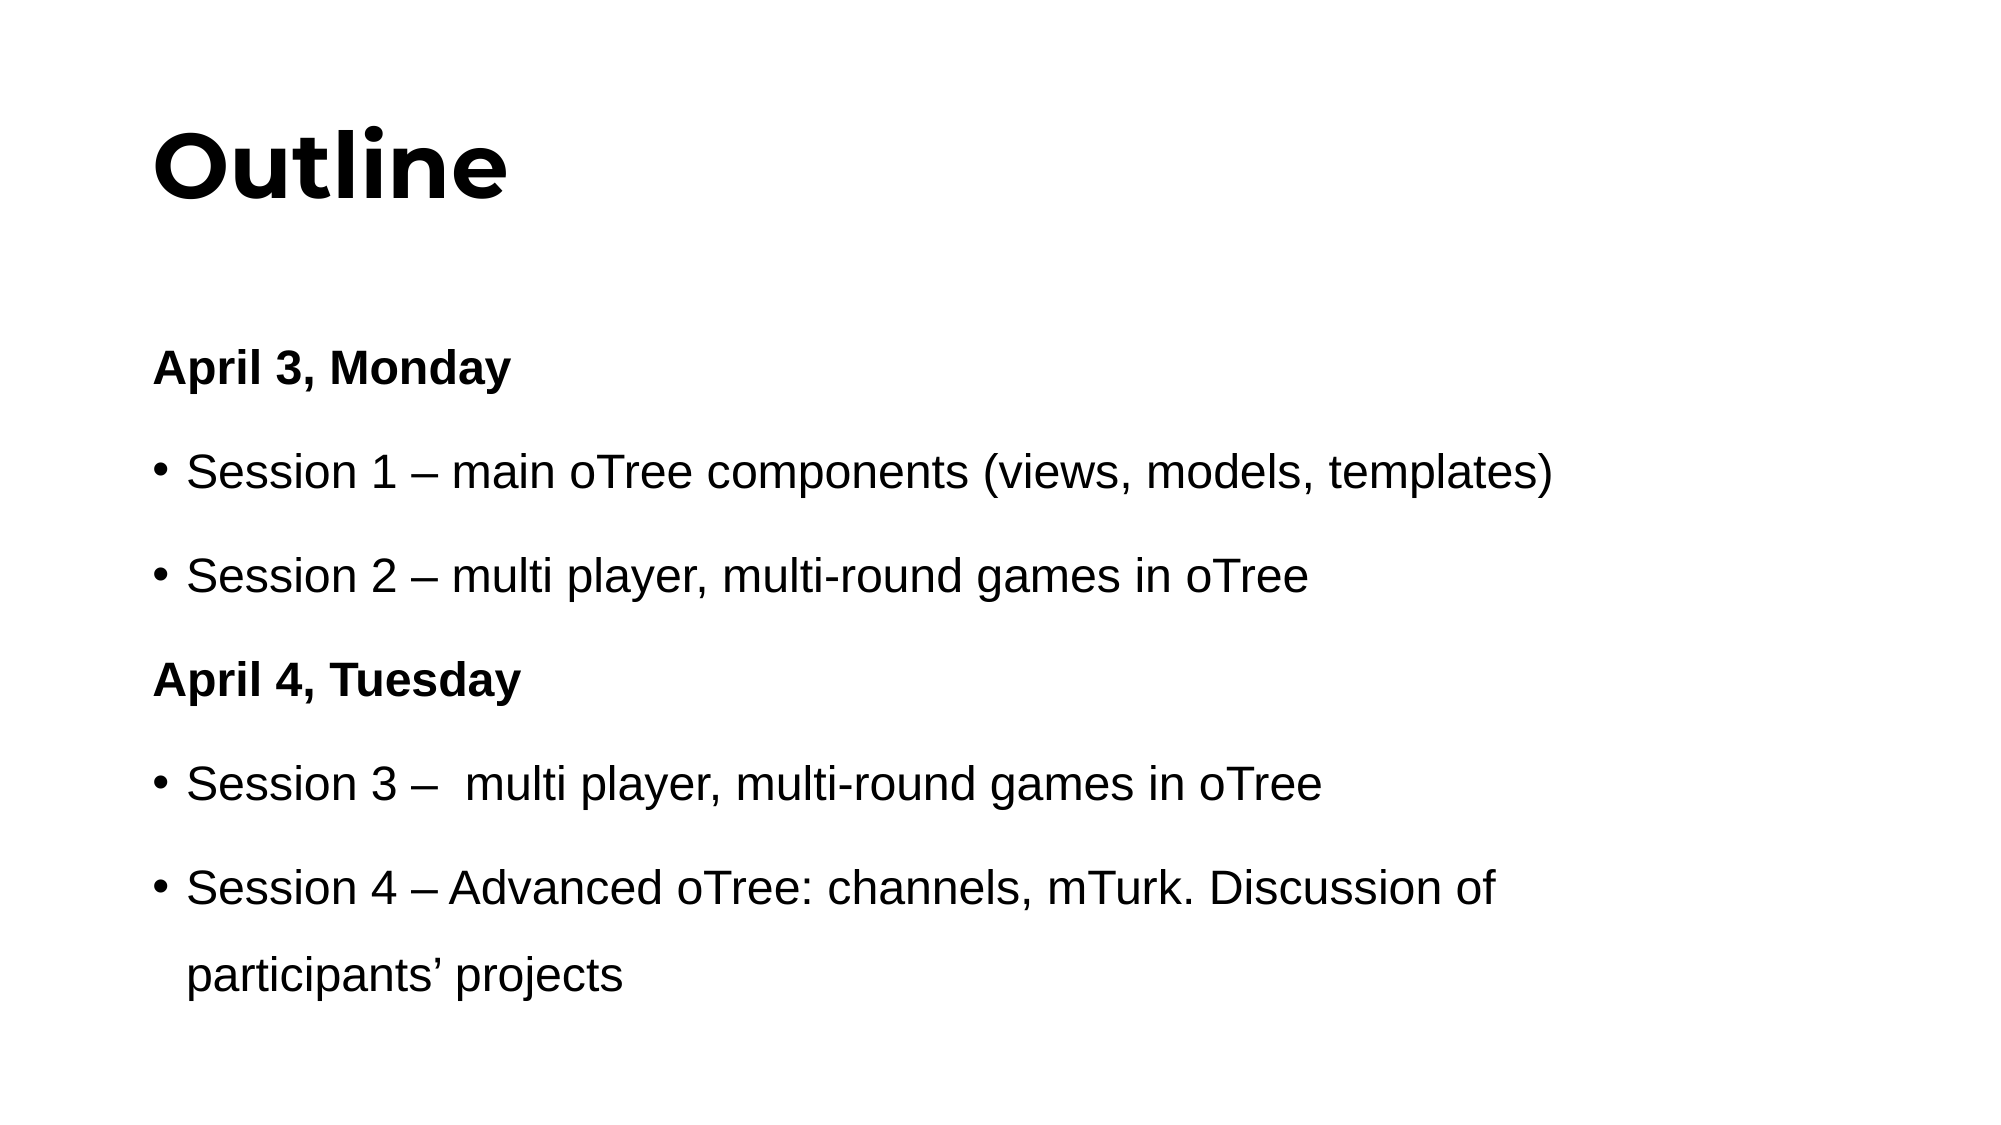

# Outline
April 3, Monday
Session 1 – main oTree components (views, models, templates)
Session 2 – multi player, multi-round games in oTree
April 4, Tuesday
Session 3 –  multi player, multi-round games in oTree
Session 4 – Advanced oTree: channels, mTurk. Discussion of 				   participants’ projects